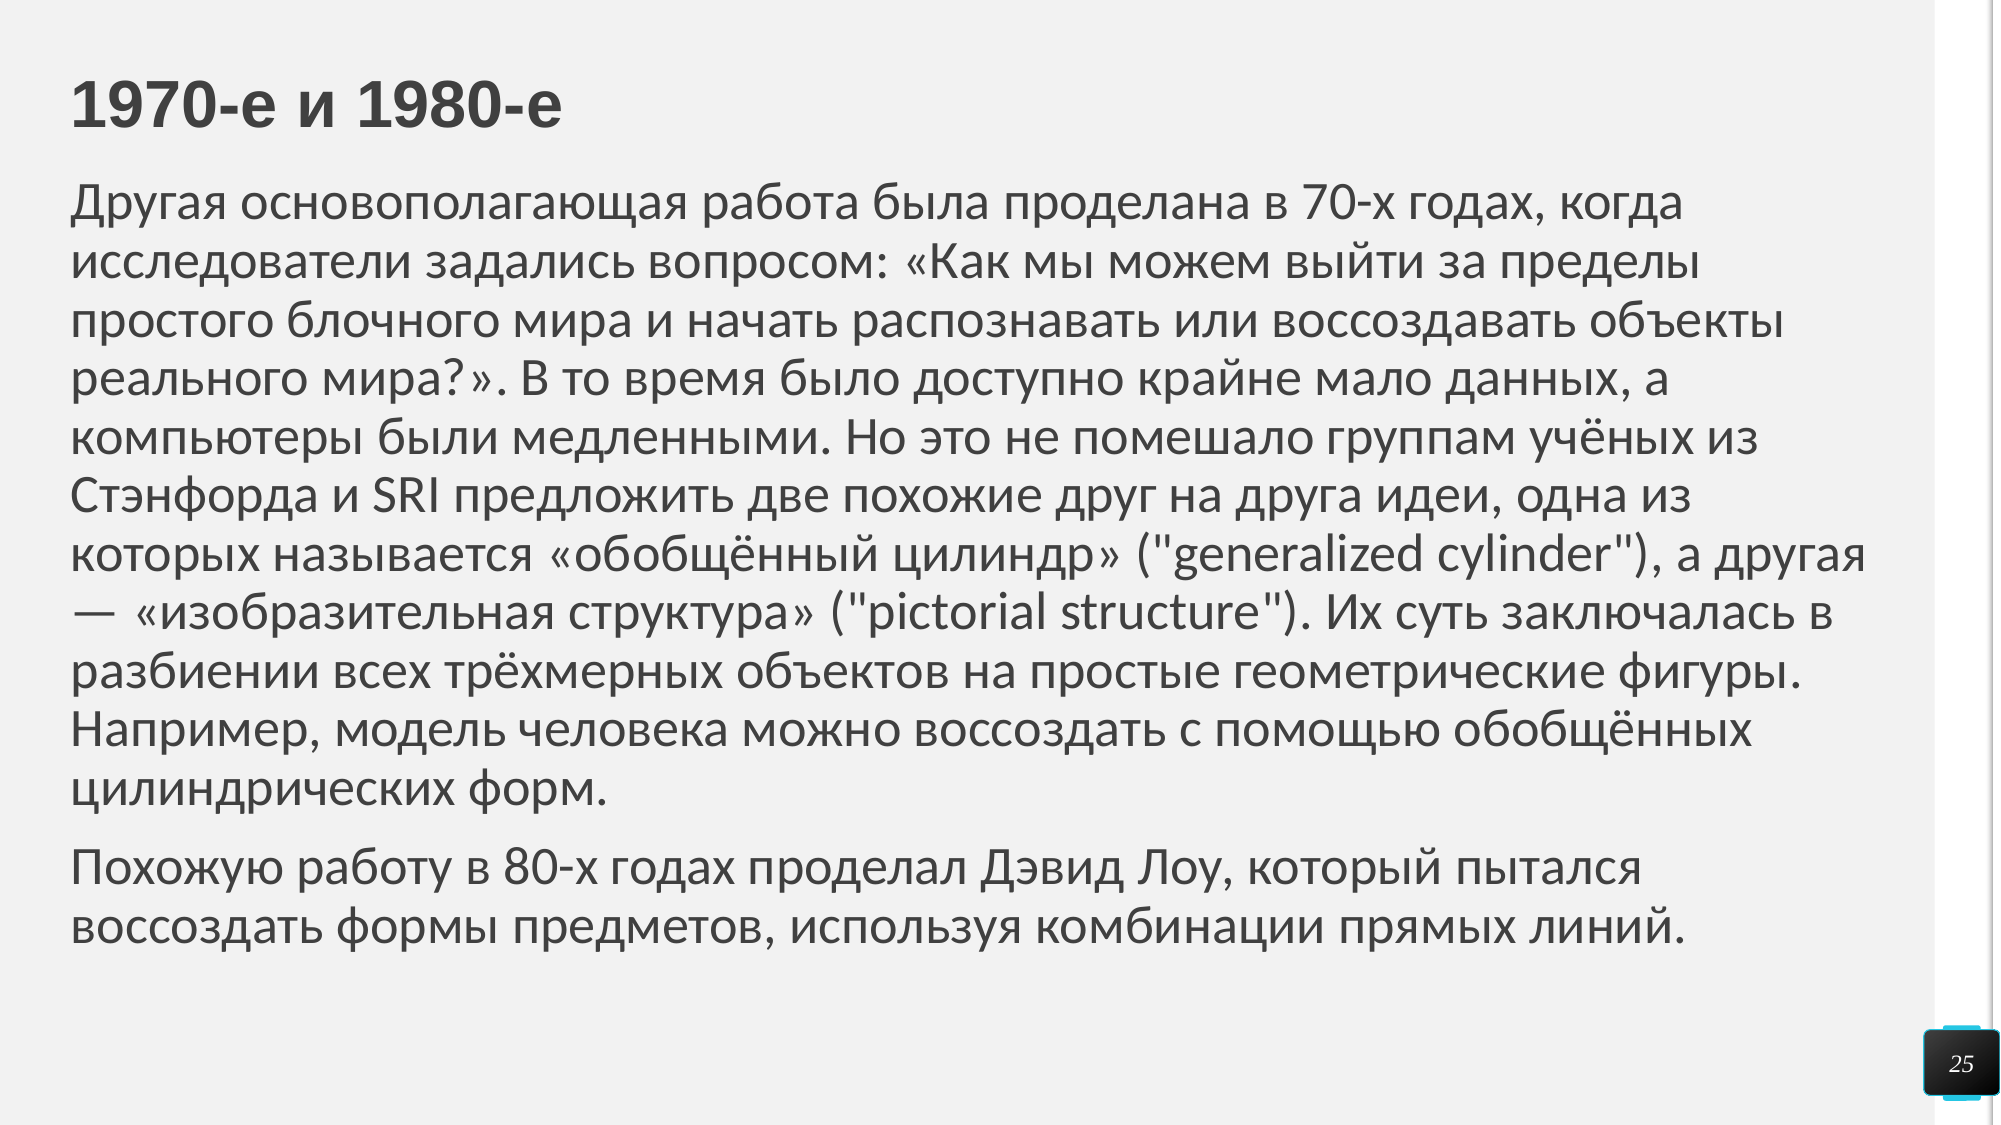

# 1970-е и 1980-е
Другая основополагающая работа была проделана в 70-х годах, когда исследователи задались вопросом: «Как мы можем выйти за пределы простого блочного мира и начать распознавать или воссоздавать объекты реального мира?». В то время было доступно крайне мало данных, а компьютеры были медленными. Но это не помешало группам учёных из Стэнфорда и SRI предложить две похожие друг на друга идеи, одна из которых называется «обобщённый цилиндр» ("generalized cylinder"), а другая — «изобразительная структура» ("pictorial structure"). Их суть заключалась в разбиении всех трёхмерных объектов на простые геометрические фигуры. Например, модель человека можно воссоздать с помощью обобщённых цилиндрических форм.
Похожую работу в 80-х годах проделал Дэвид Лоу, который пытался воссоздать формы предметов, используя комбинации прямых линий.
25